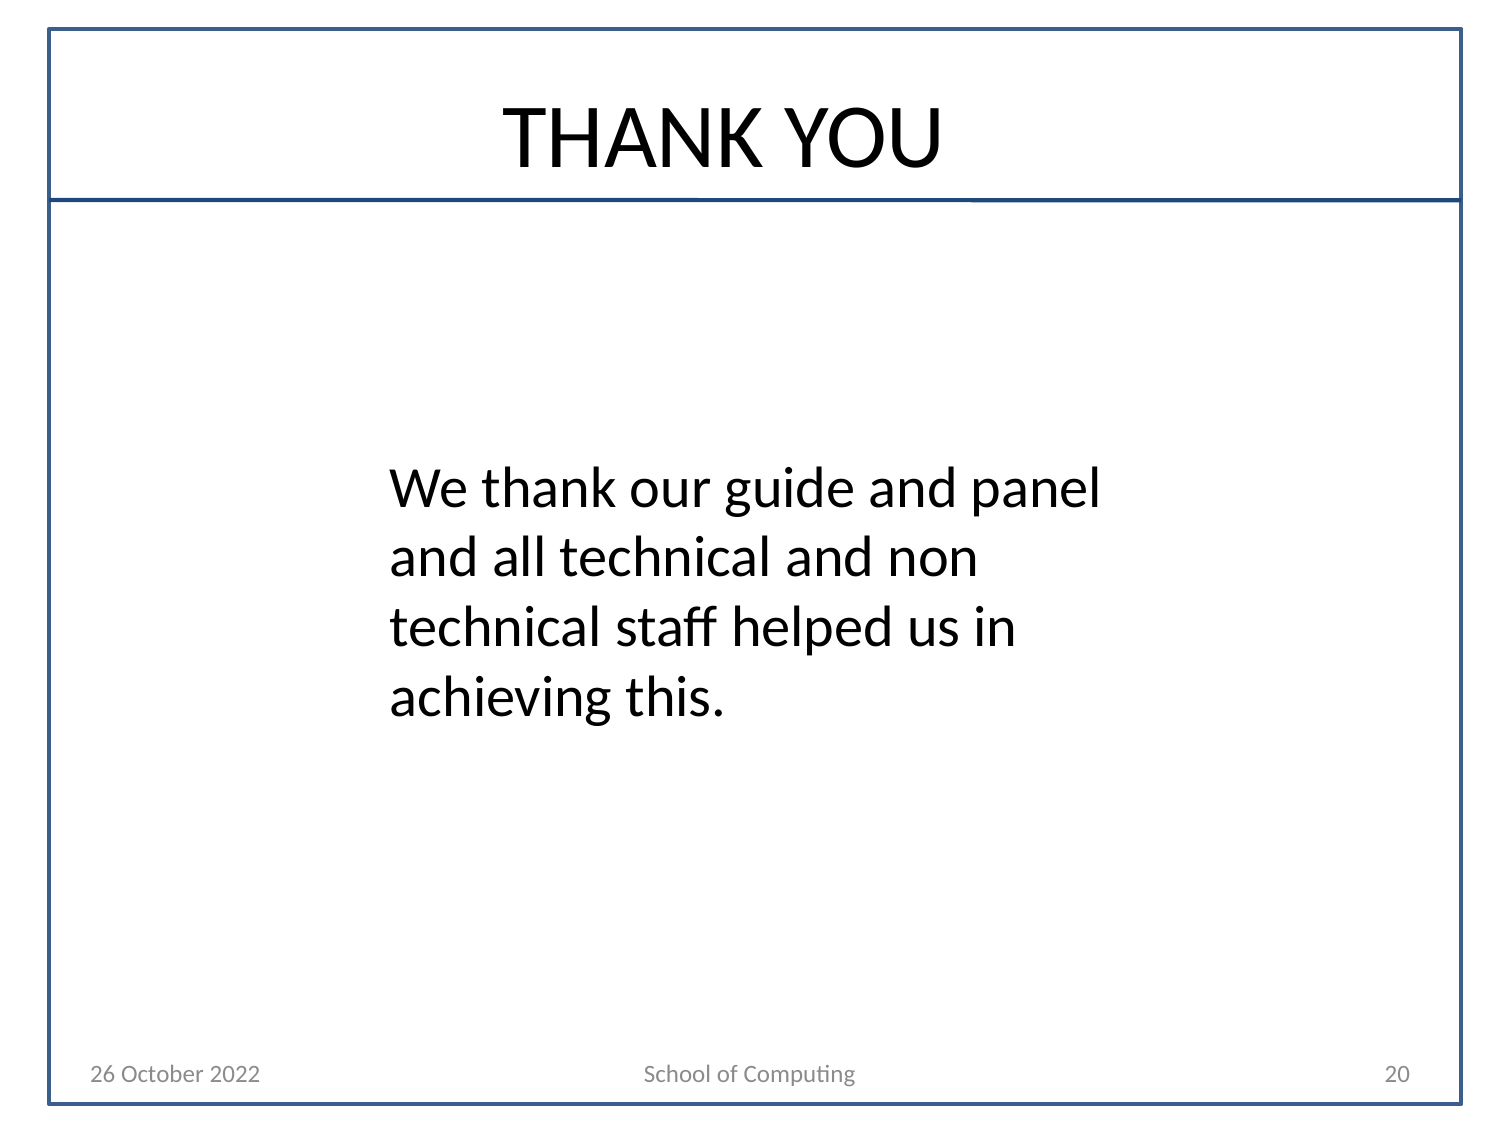

# THANK YOU
We thank our guide and panel and all technical and non technical staff helped us in achieving this.
26 October 2022
School of Computing
20